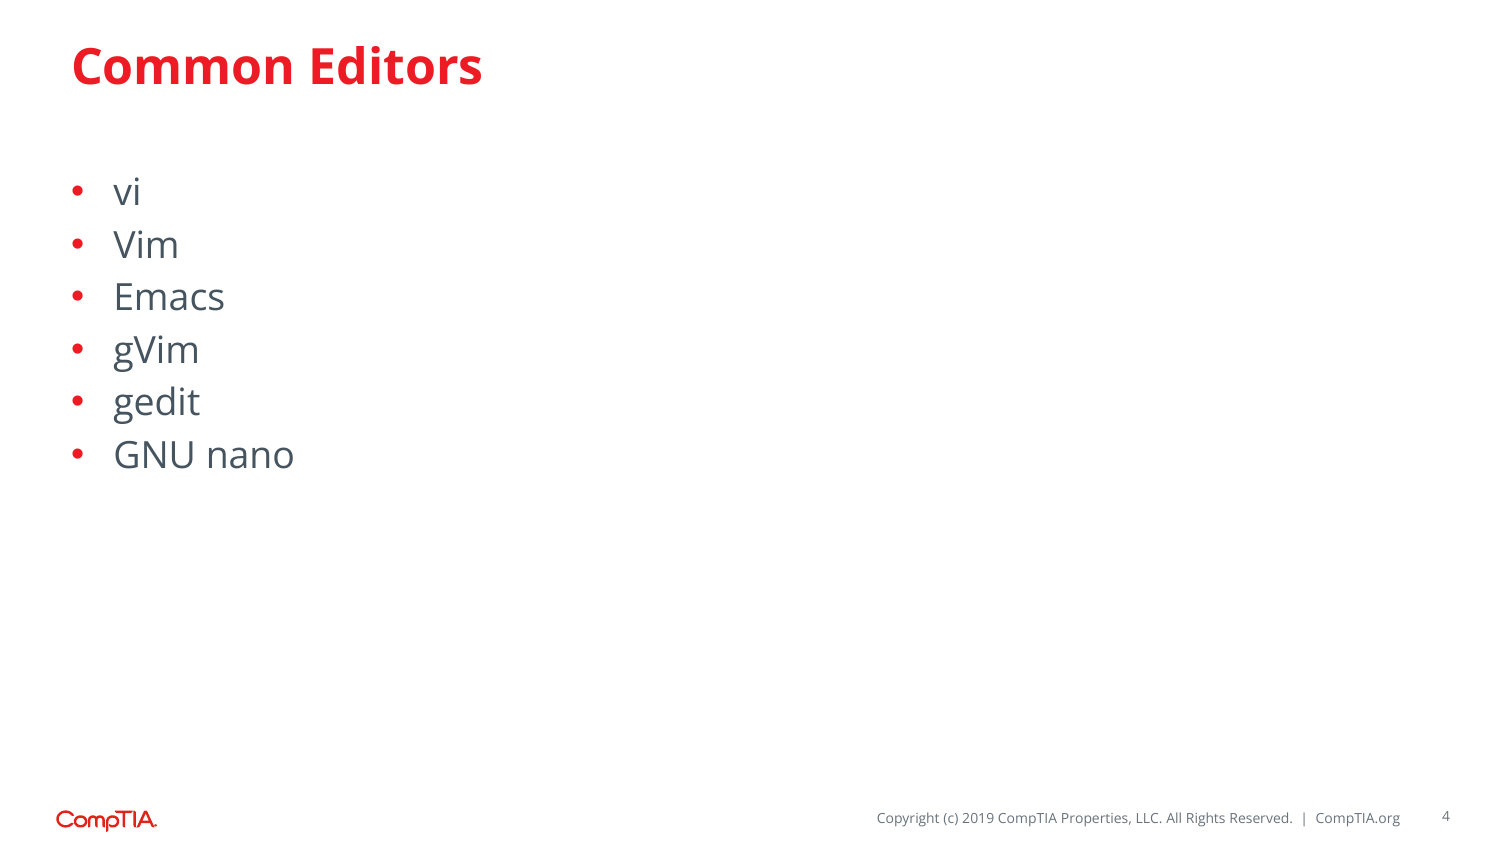

# Common Editors
vi
Vim
Emacs
gVim
gedit
GNU nano
4